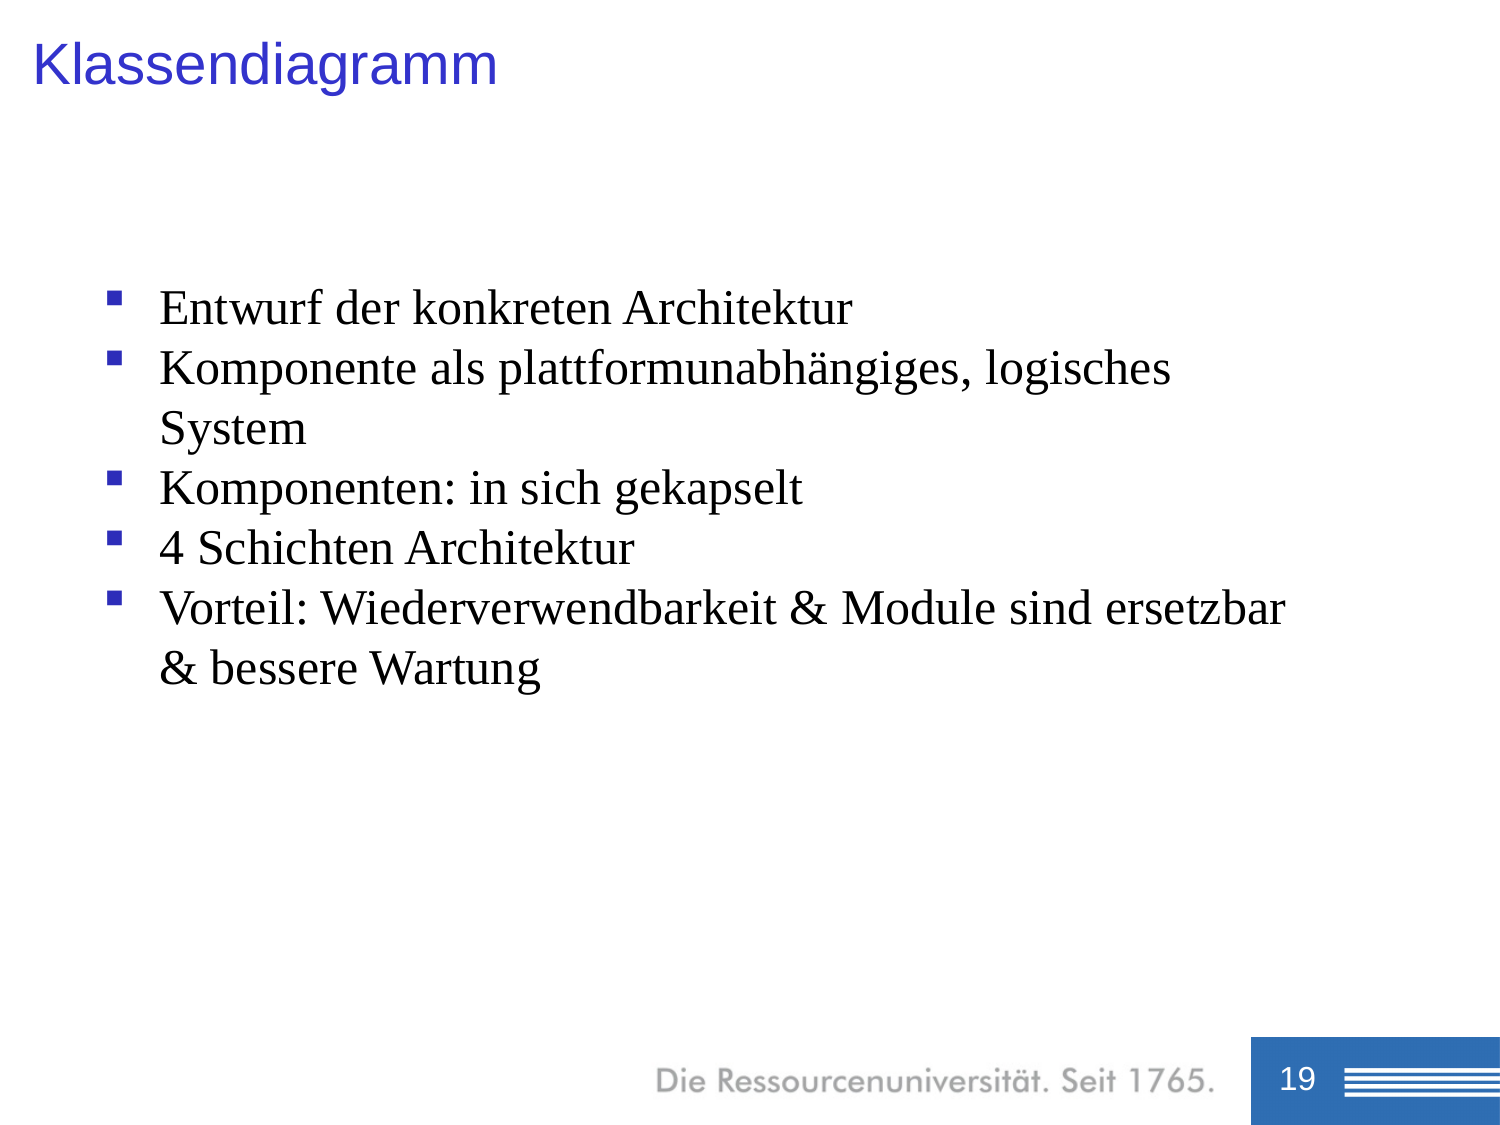

Klassendiagramm
Entwurf der konkreten Architektur
Komponente als plattformunabhängiges, logisches System
Komponenten: in sich gekapselt
4 Schichten Architektur
Vorteil: Wiederverwendbarkeit & Module sind ersetzbar & bessere Wartung
19